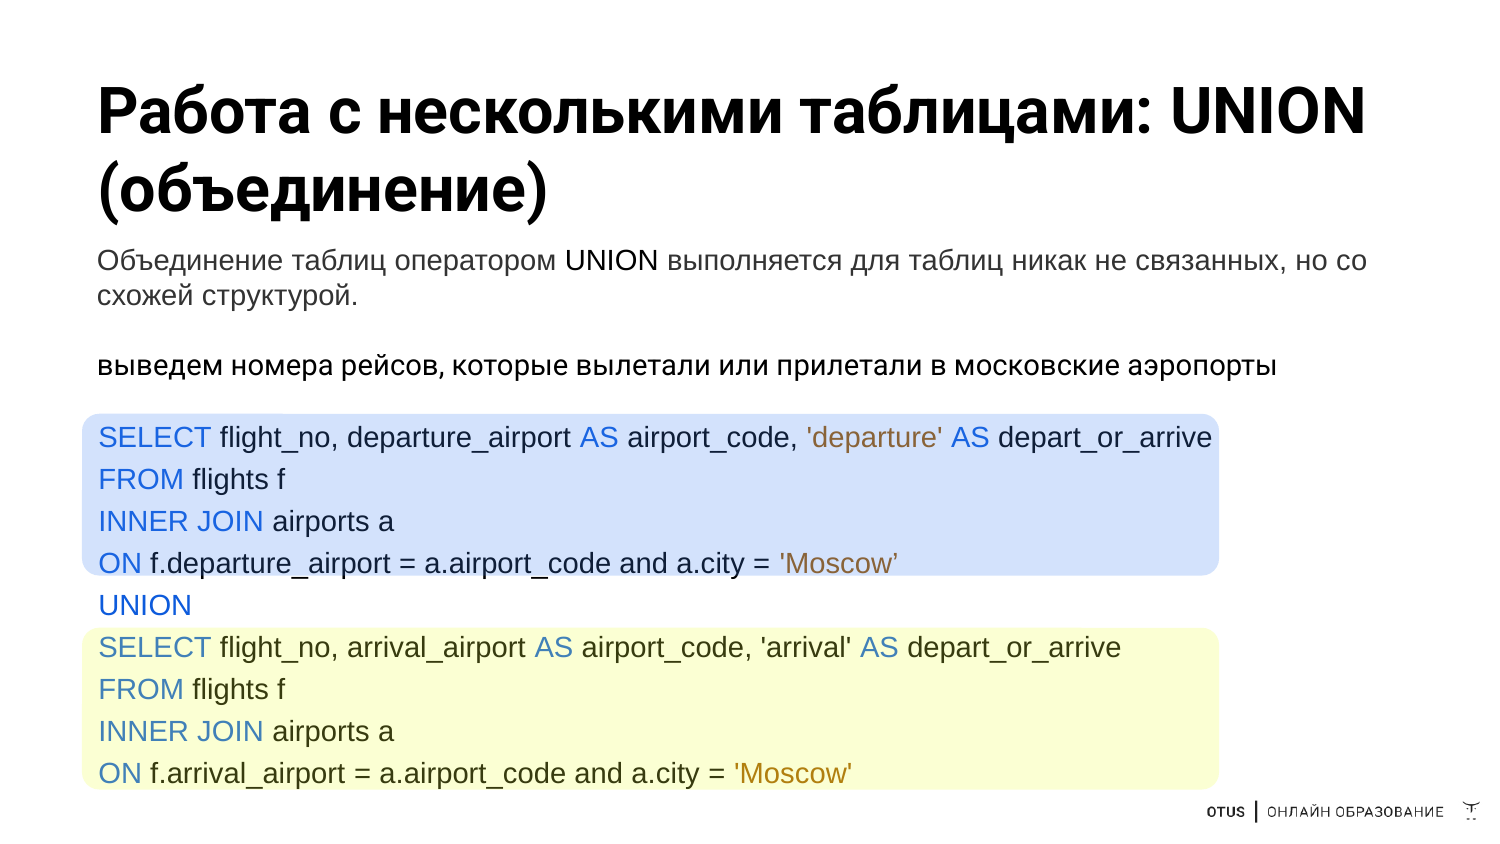

# Работа с несколькими таблицами: UNION (объединение)
Объединение таблиц оператором UNION выполняется для таблиц никак не связанных, но со схожей структурой.

выведем номера рейсов, которые вылетали или прилетали в московские аэропорты
SELECT flight_no, departure_airport AS airport_code, 'departure' AS depart_or_arrive
FROM flights f
INNER JOIN airports a
ON f.departure_airport = a.airport_code and a.city = 'Moscow’
UNION
SELECT flight_no, arrival_airport AS airport_code, 'arrival' AS depart_or_arrive
FROM flights f
INNER JOIN airports a
ON f.arrival_airport = a.airport_code and a.city = 'Moscow'